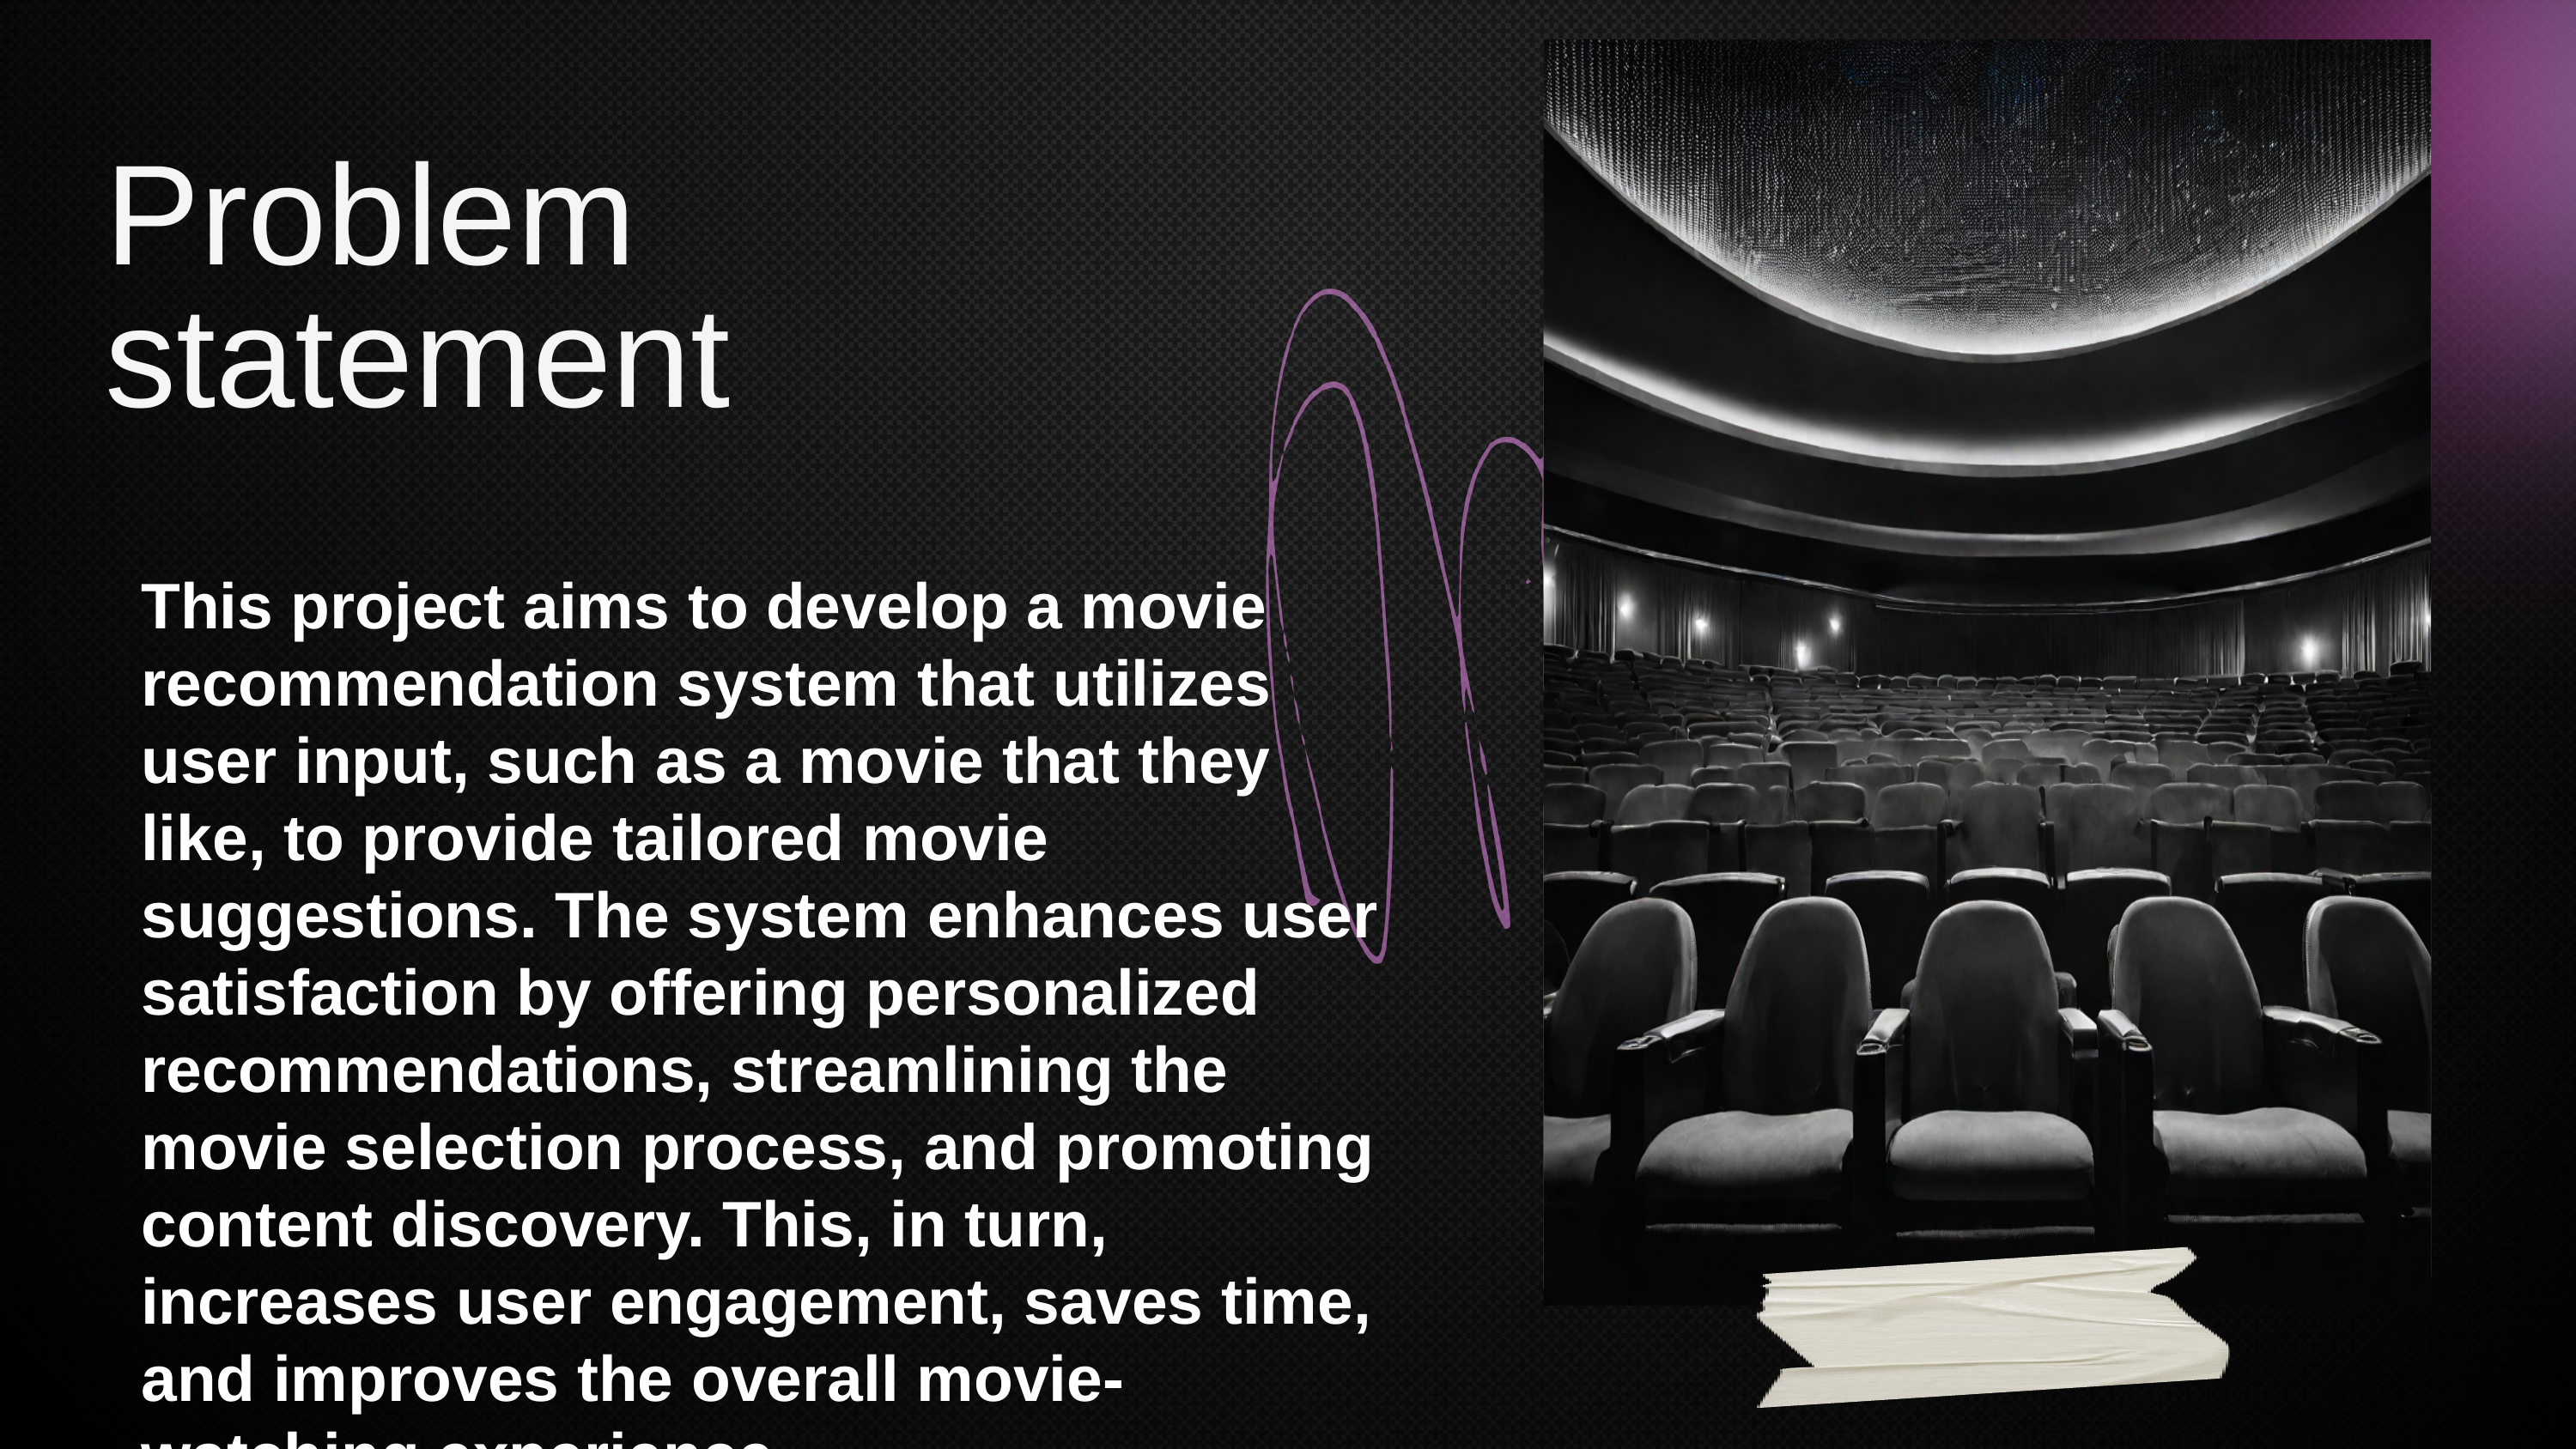

Problem statement

This project aims to develop a movie recommendation system that utilizes user input, such as a movie that they like, to provide tailored movie suggestions. The system enhances user satisfaction by offering personalized recommendations, streamlining the movie selection process, and promoting content discovery. This, in turn, increases user engagement, saves time, and improves the overall movie-watching experience.